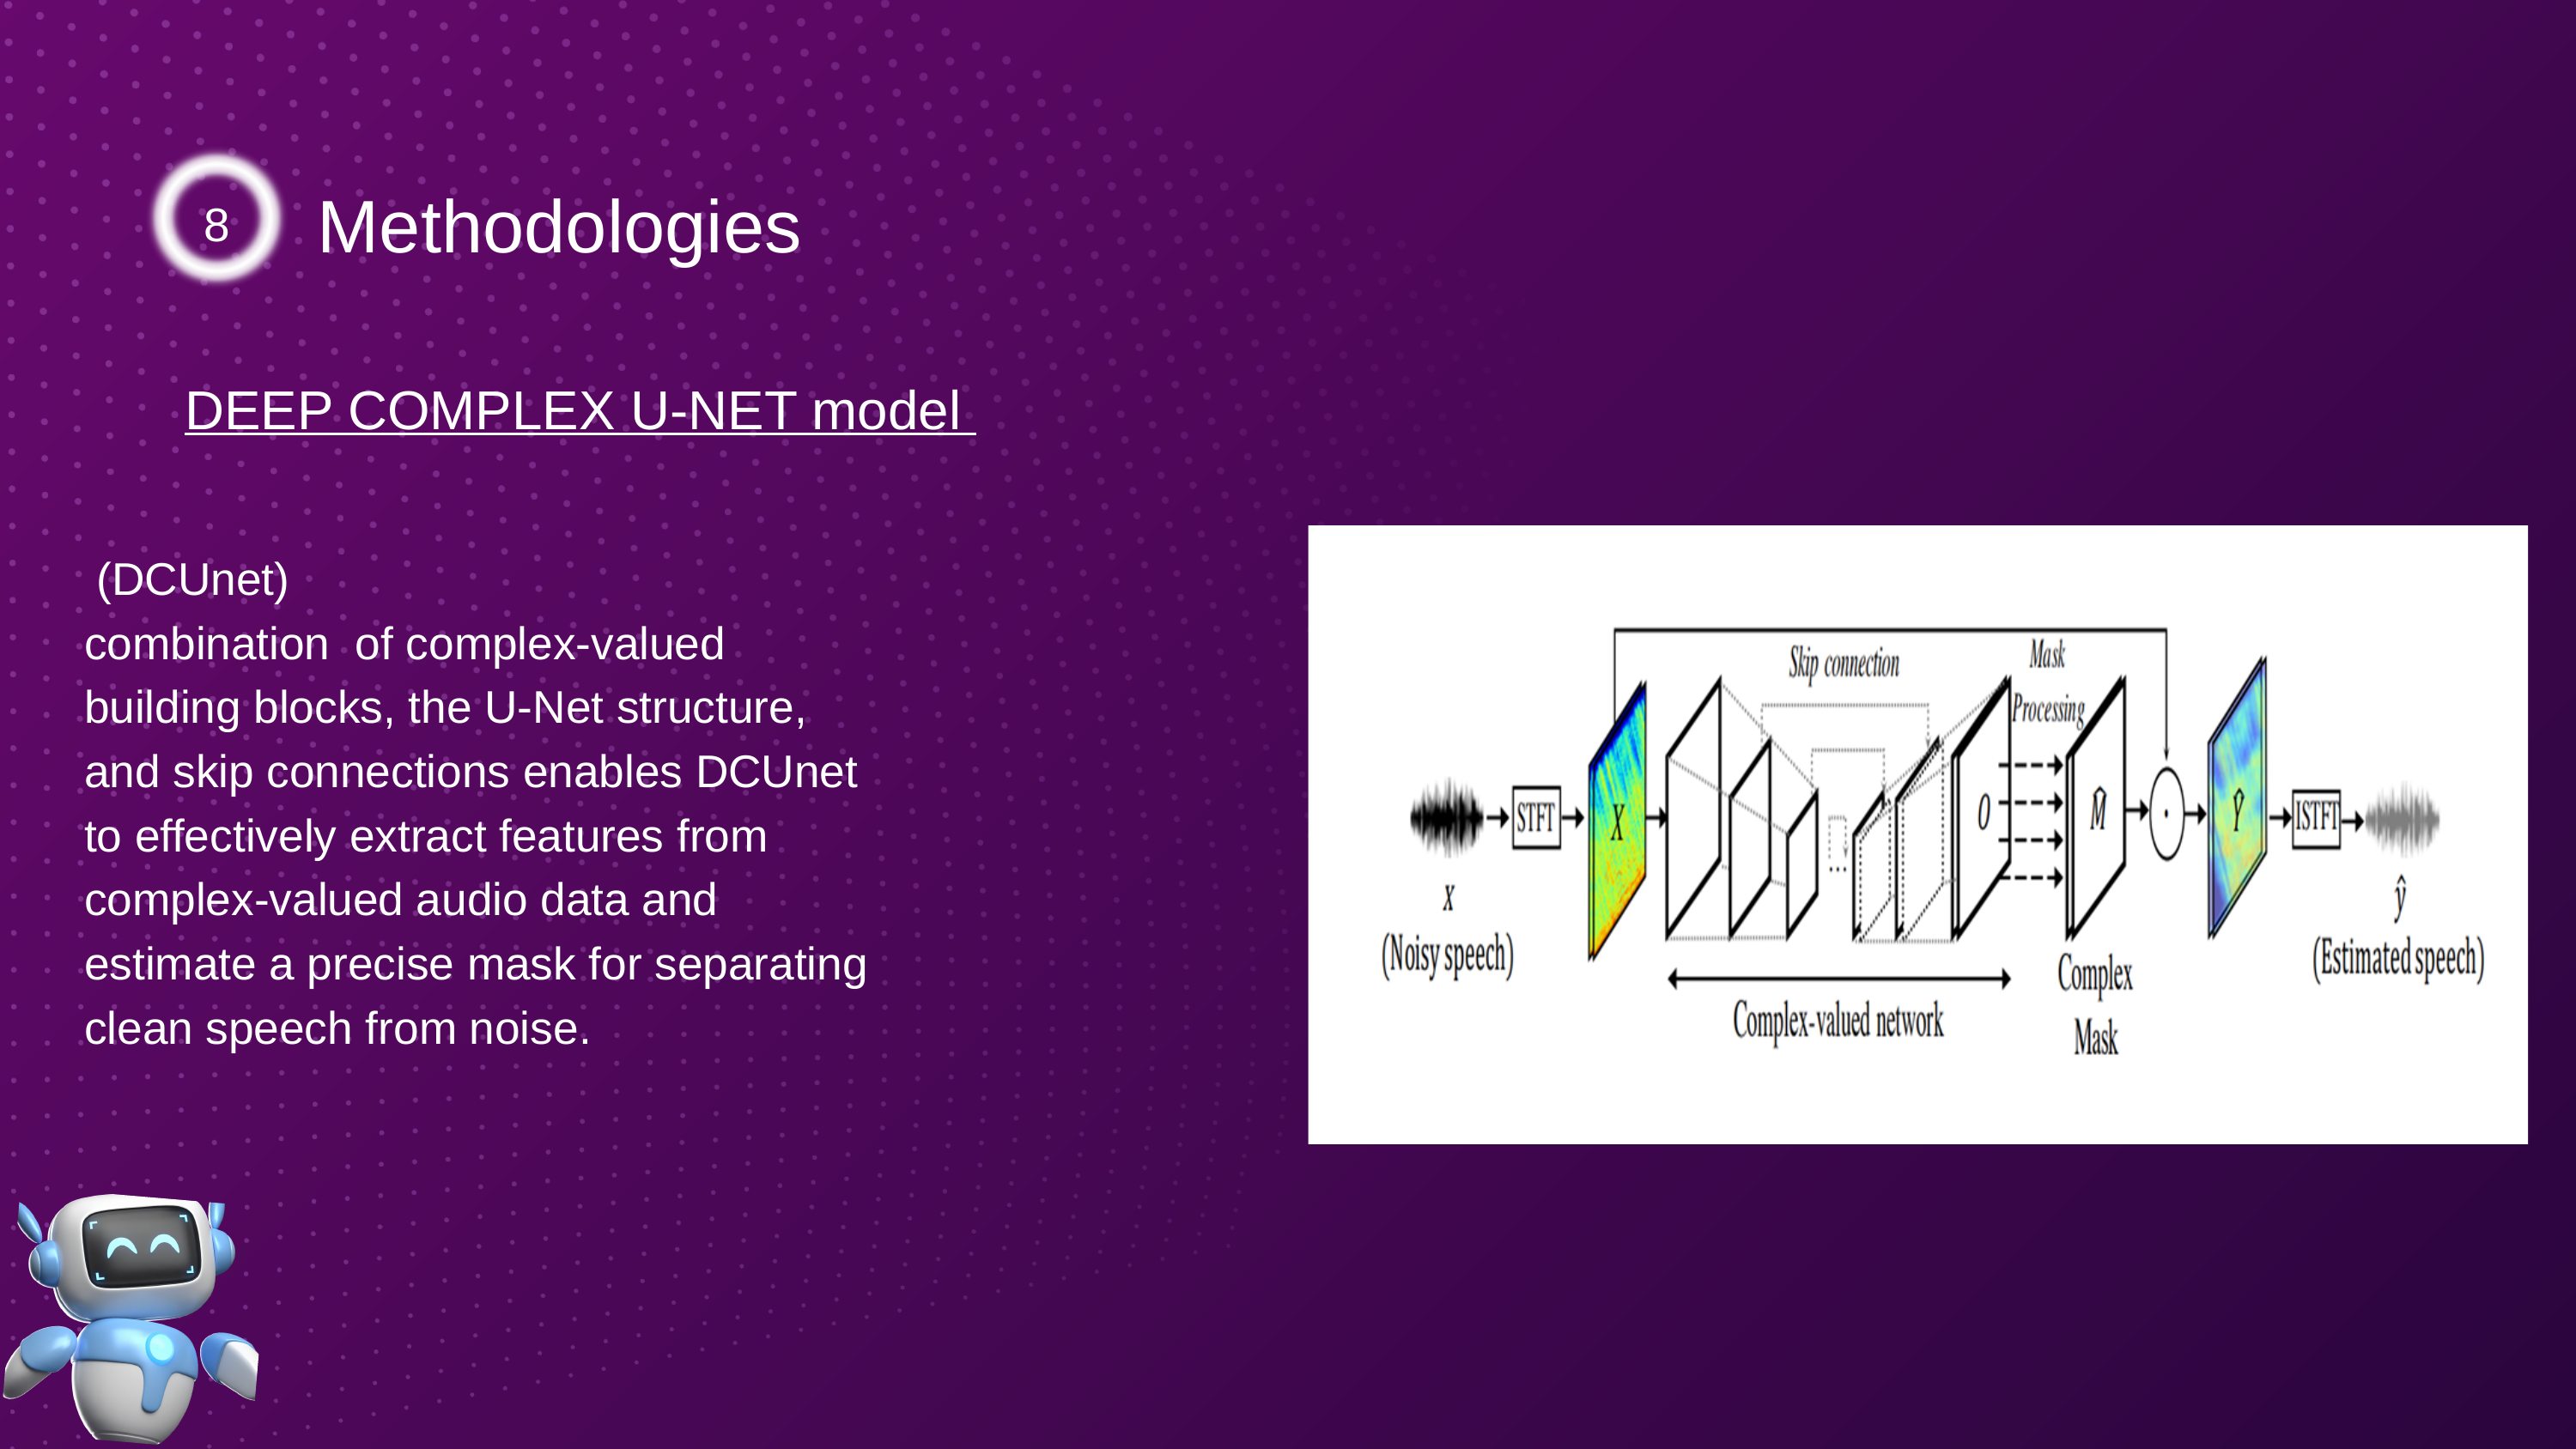

Methodologies
8
DEEP COMPLEX U-NET model

 (DCUnet)
combination  of complex-valued
building blocks, the U-Net structure,
and skip connections enables DCUnet
to effectively extract features from
complex-valued audio data and
estimate a precise mask for separating
clean speech from noise.